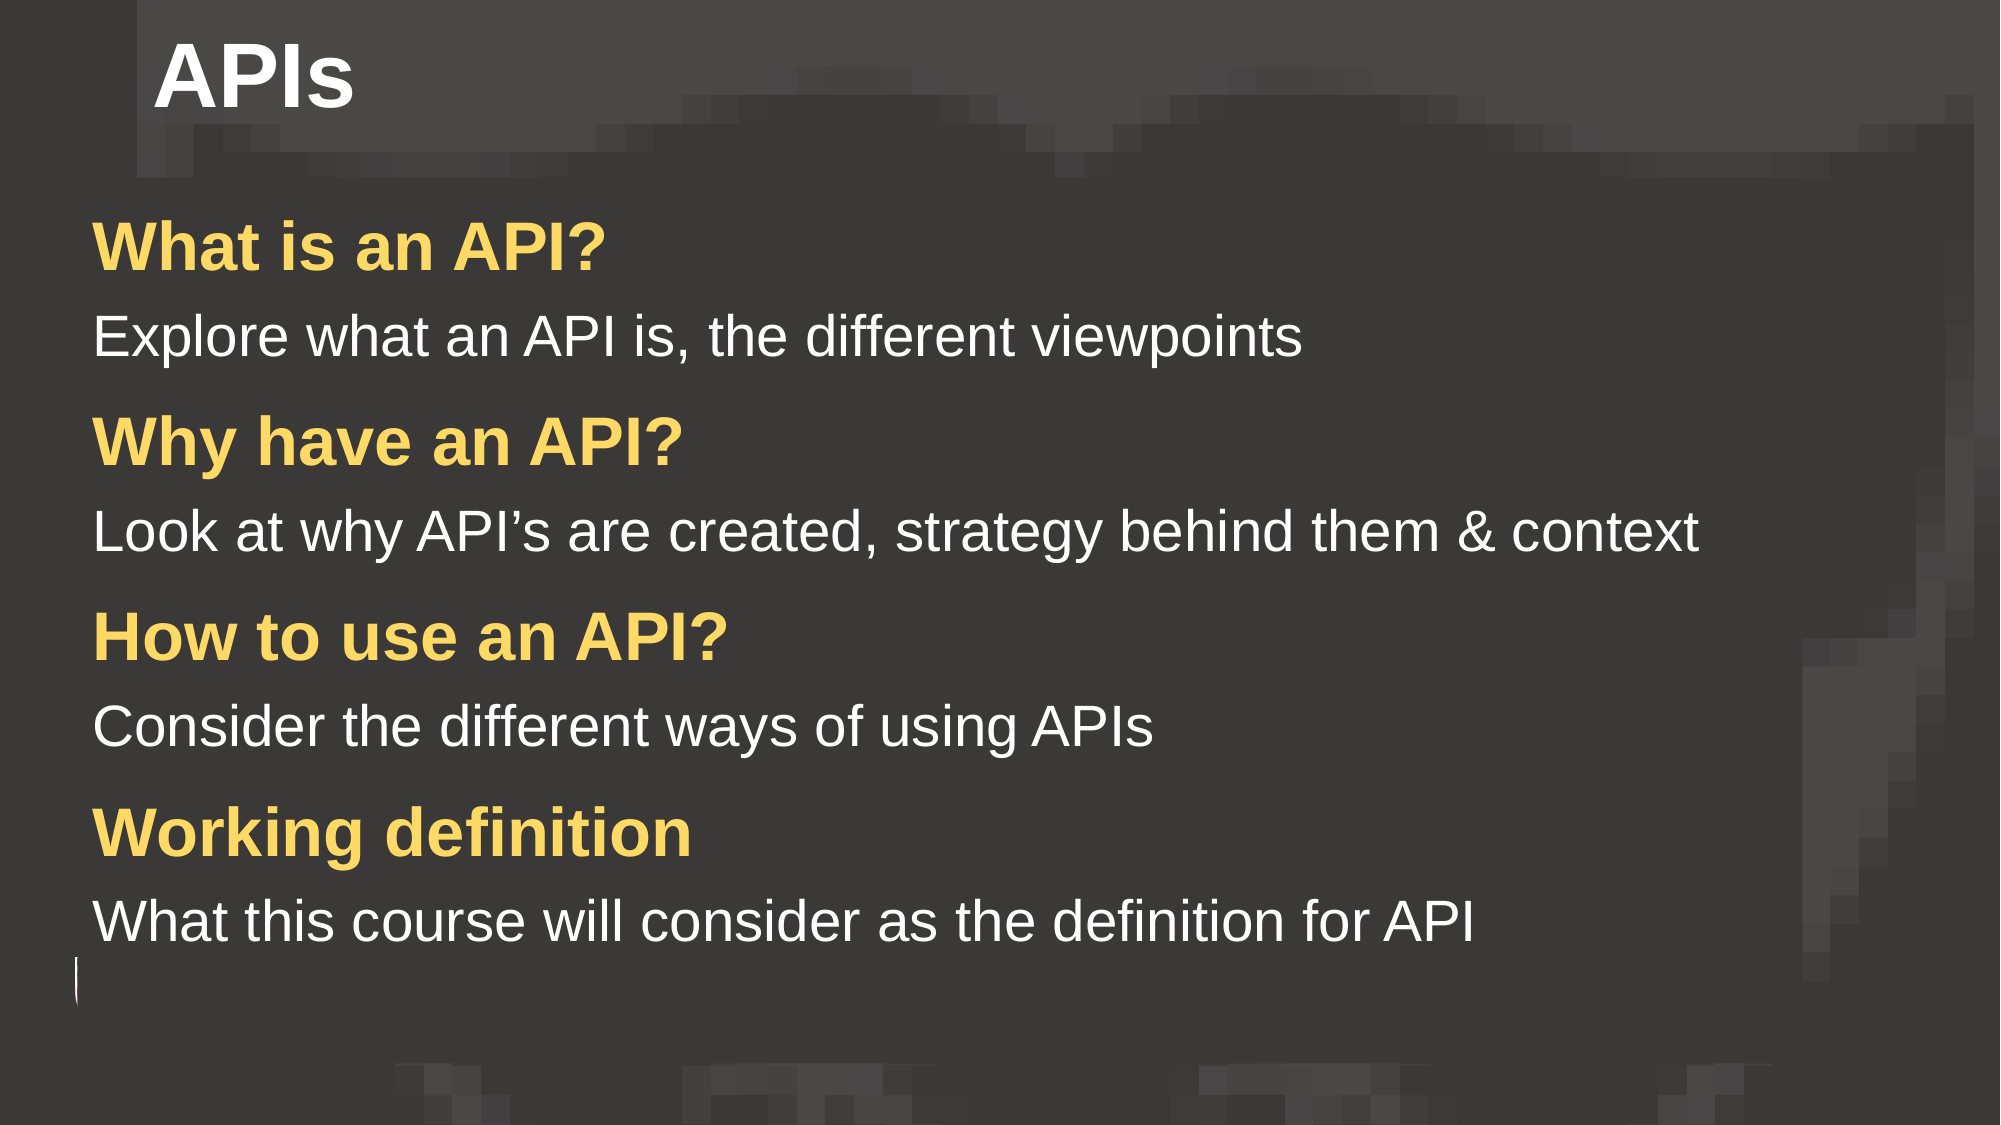

# APIs
What is an API?
Explore what an API is, the different viewpoints
Why have an API?
Look at why API’s are created, strategy behind them & context
How to use an API?
Consider the different ways of using APIs
Working definition
What this course will consider as the definition for API